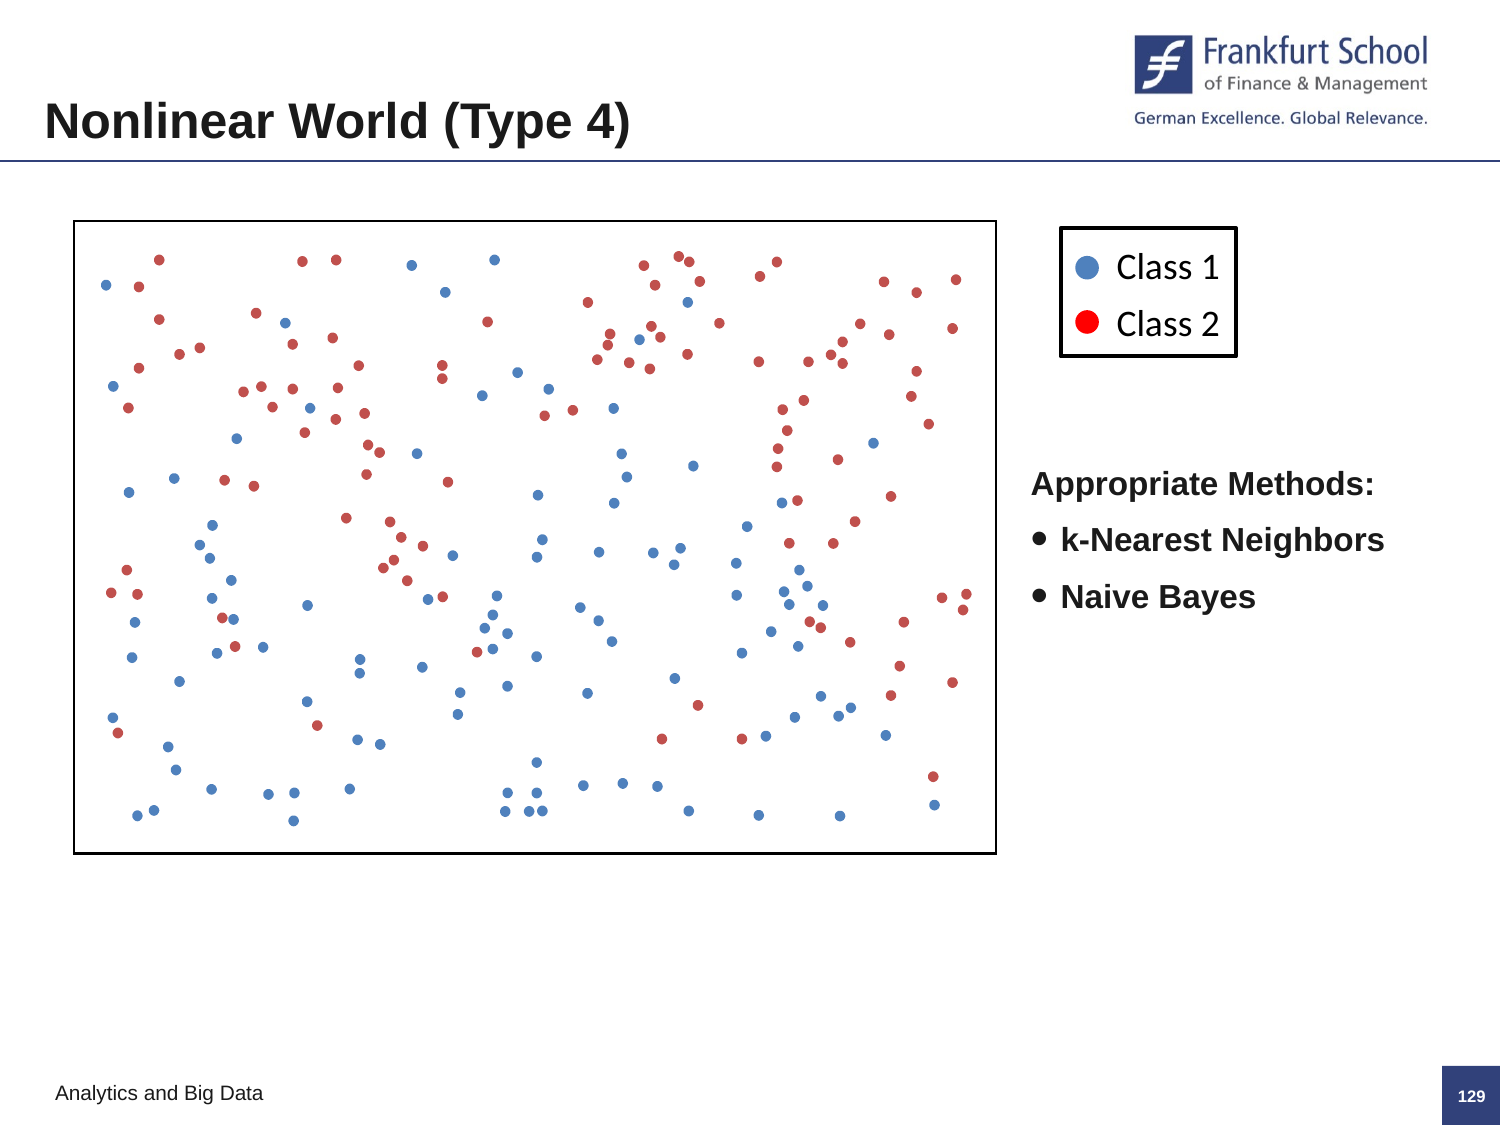

Nonlinear World (Type 4)

Class 1
Class 2

Appropriate Methods:
k-Nearest Neighbors
Naive Bayes
129